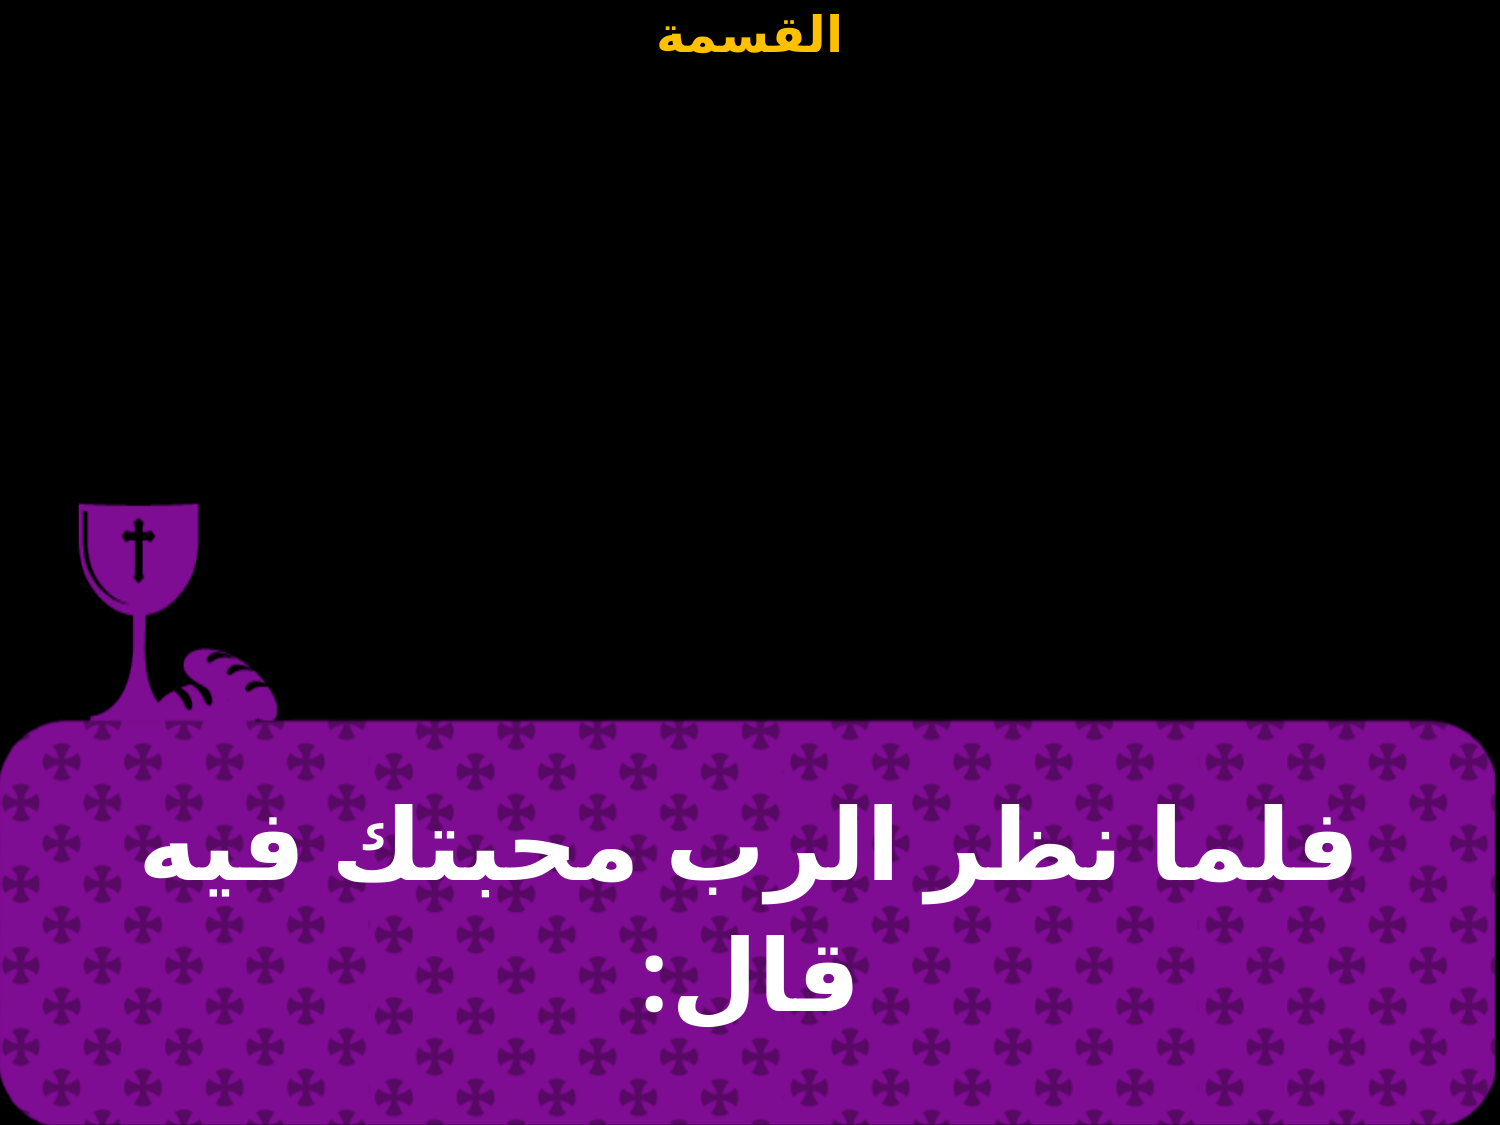

| فلما نظر الرب محبتك فيه قال: |
| --- |